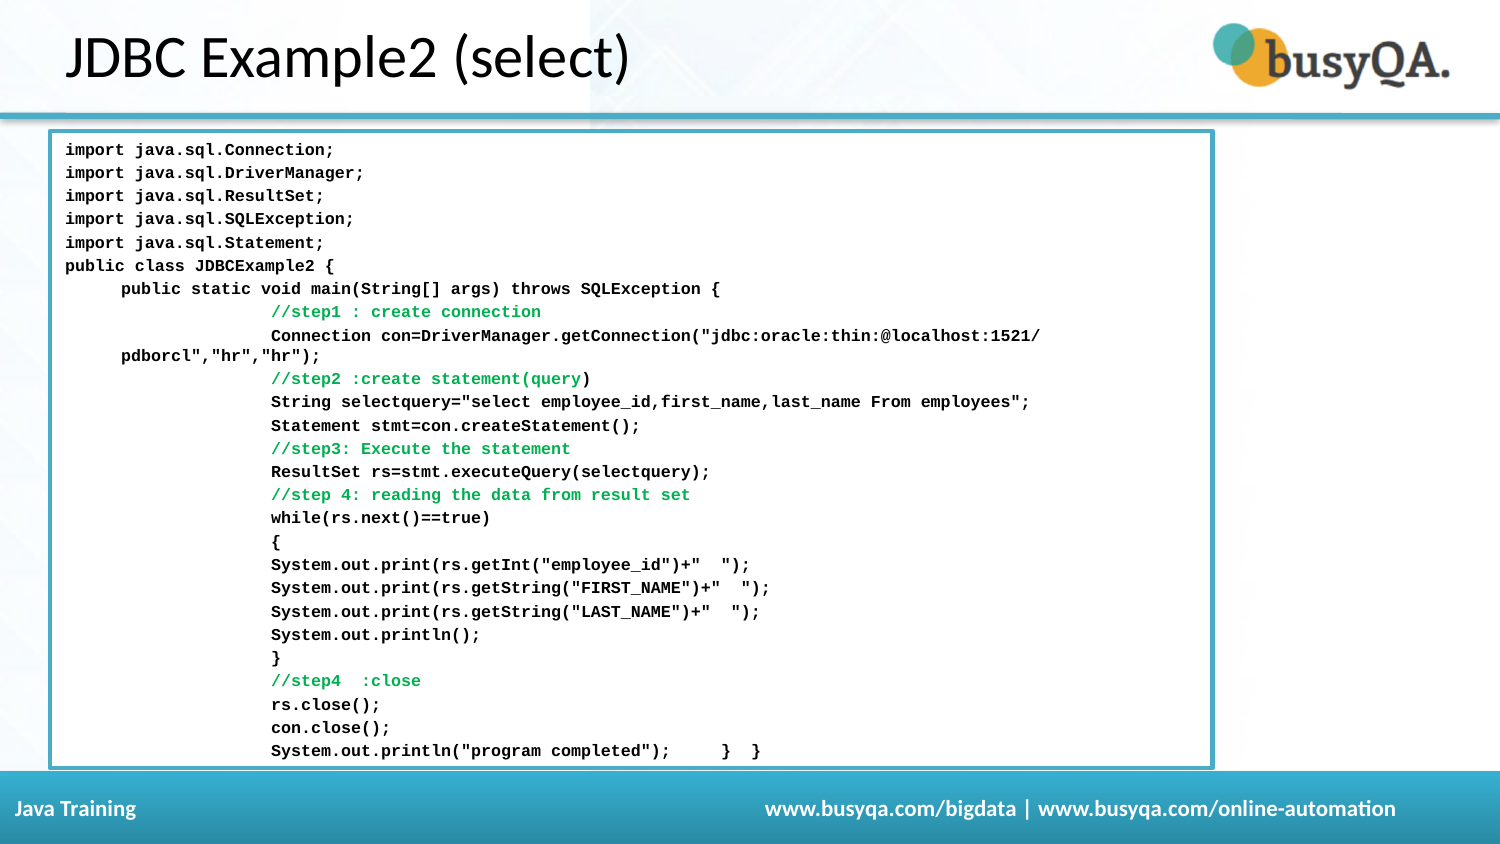

# JDBC Example2 (select)
import java.sql.Connection;
import java.sql.DriverManager;
import java.sql.ResultSet;
import java.sql.SQLException;
import java.sql.Statement;
public class JDBCExample2 {
	public static void main(String[] args) throws SQLException {
		//step1 : create connection
		Connection con=DriverManager.getConnection("jdbc:oracle:thin:@localhost:1521/pdborcl","hr","hr");
		//step2 :create statement(query)
		String selectquery="select employee_id,first_name,last_name From employees";
		Statement stmt=con.createStatement();
		//step3: Execute the statement
		ResultSet rs=stmt.executeQuery(selectquery);
		//step 4: reading the data from result set
		while(rs.next()==true)
		{
		System.out.print(rs.getInt("employee_id")+"  ");
		System.out.print(rs.getString("FIRST_NAME")+"  ");
		System.out.print(rs.getString("LAST_NAME")+"  ");
		System.out.println();
		}
		//step4  :close
		rs.close();
		con.close();
		System.out.println("program completed"); 	}  }
123